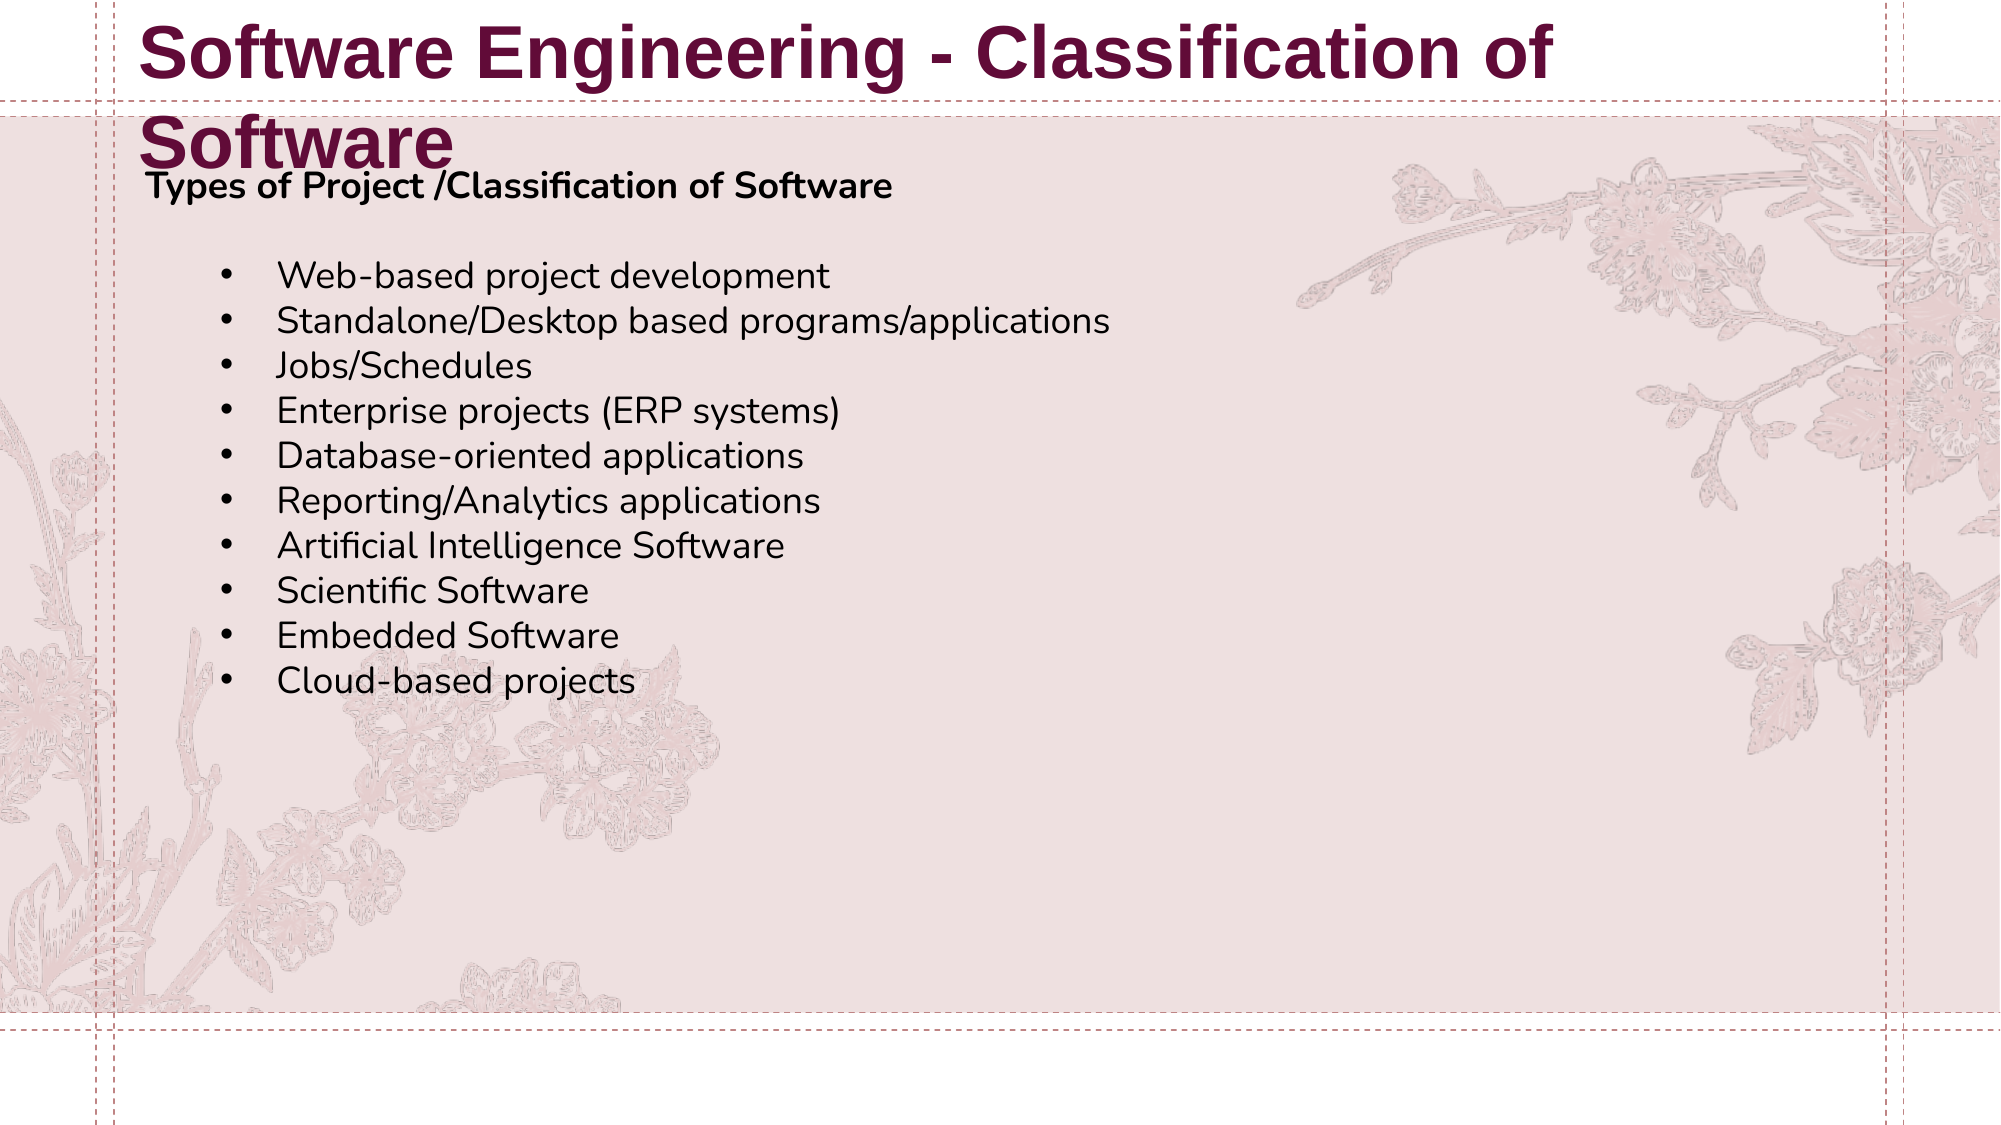

Software Engineering - Classification of Software
Types of Project /Classification of Software

Web-based project development
Standalone/Desktop based programs/applications
Jobs/Schedules
Enterprise projects (ERP systems)
Database-oriented applications
Reporting/Analytics applications
Artificial Intelligence Software
Scientific Software
Embedded Software
Cloud-based projects